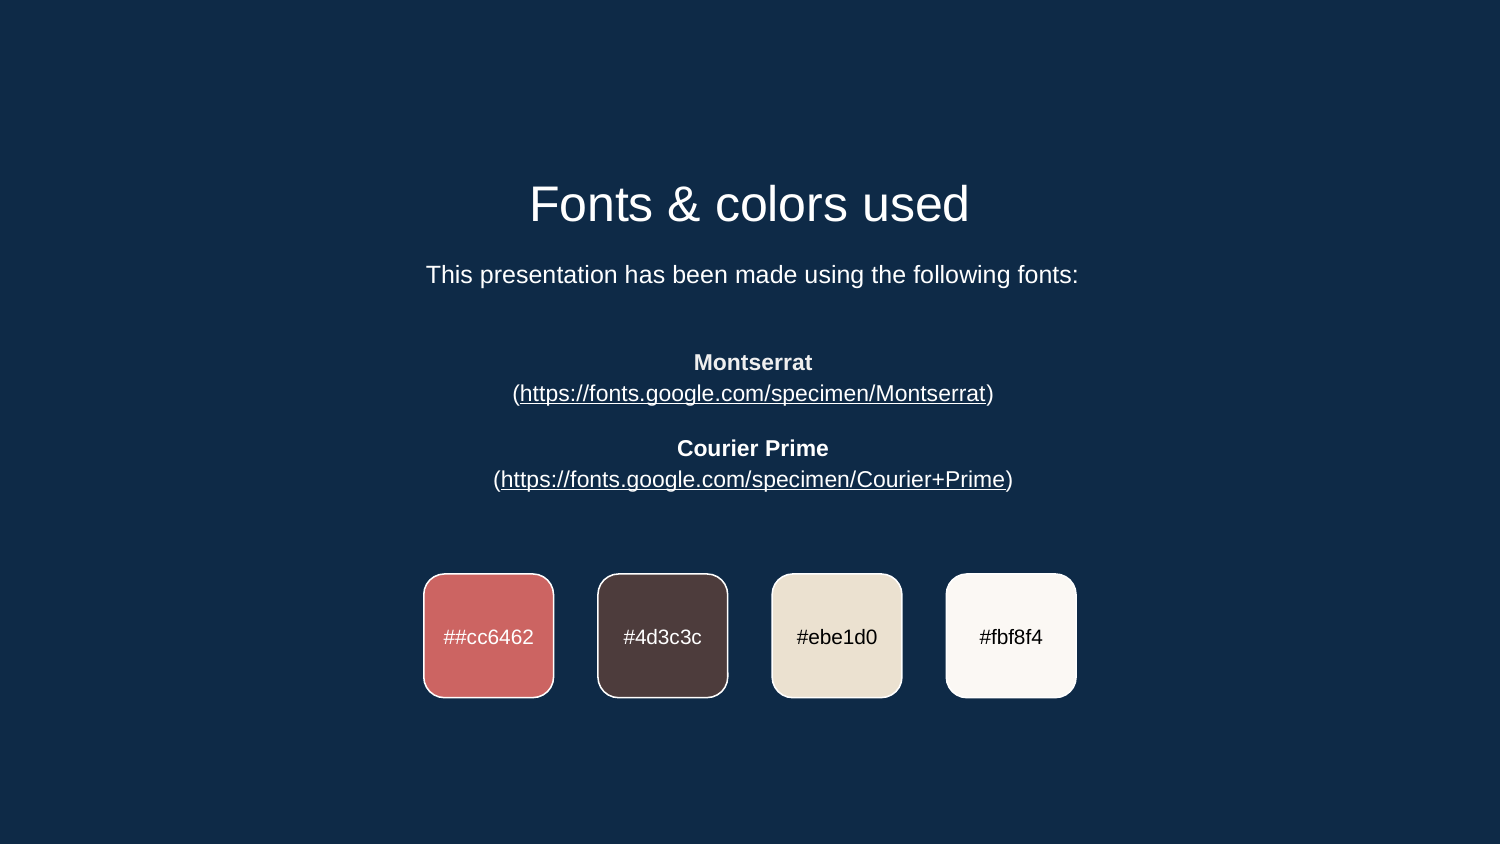

Fonts & colors used
This presentation has been made using the following fonts:

Montserrat
(https://fonts.google.com/specimen/Montserrat)

Courier Prime
(https://fonts.google.com/specimen/Courier+Prime)

##cc6462
#4d3c3c
#ebe1d0
#fbf8f4